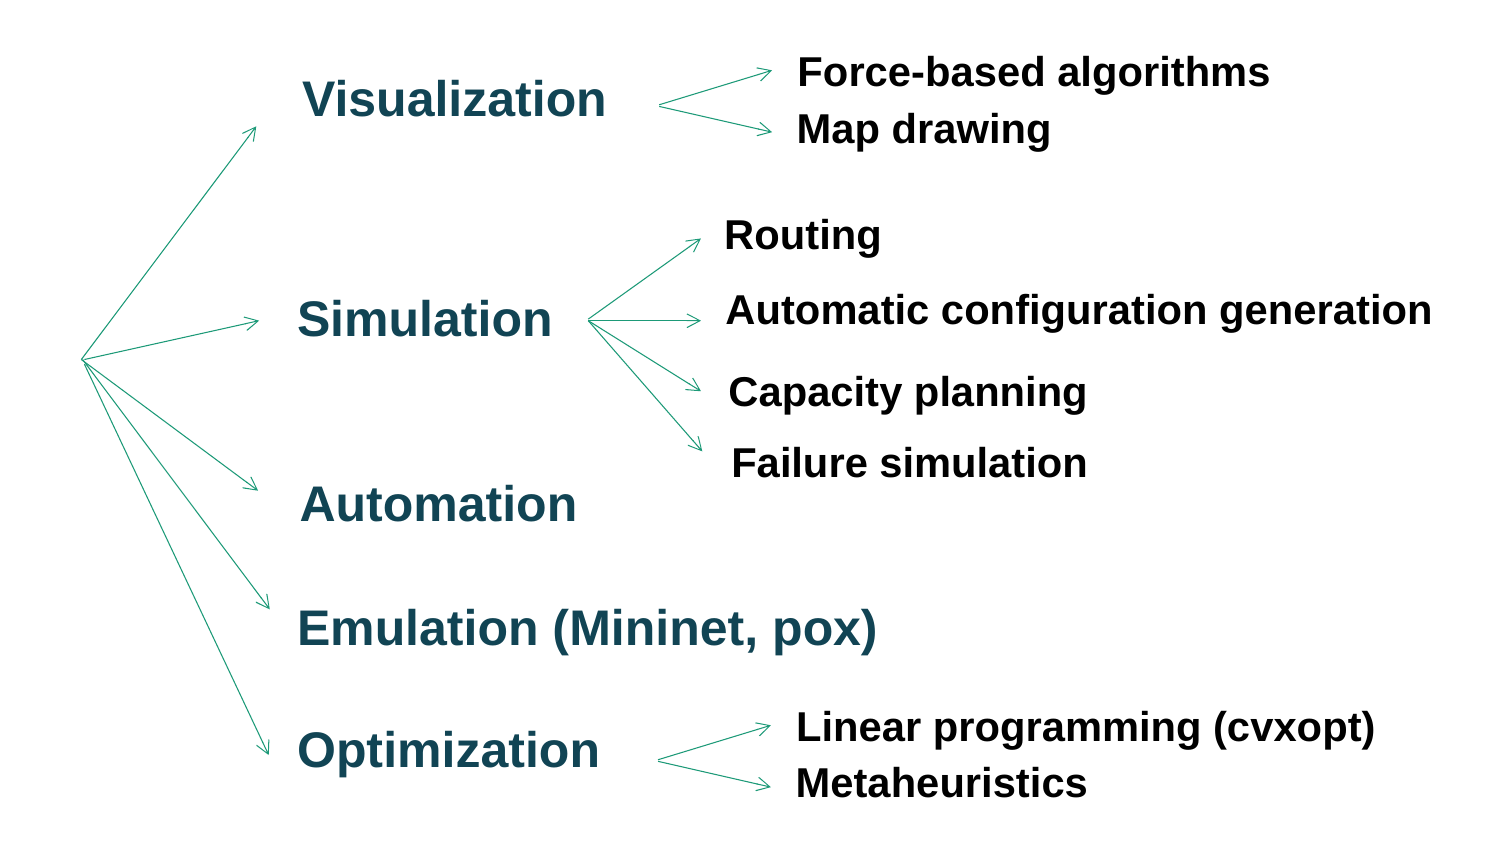

Force-based algorithms
Visualization
Map drawing
Routing
Automatic configuration generation
Simulation

Capacity planning
Failure simulation
Automation

Emulation (Mininet, pox)
Linear programming (cvxopt)
Optimization
Metaheuristics